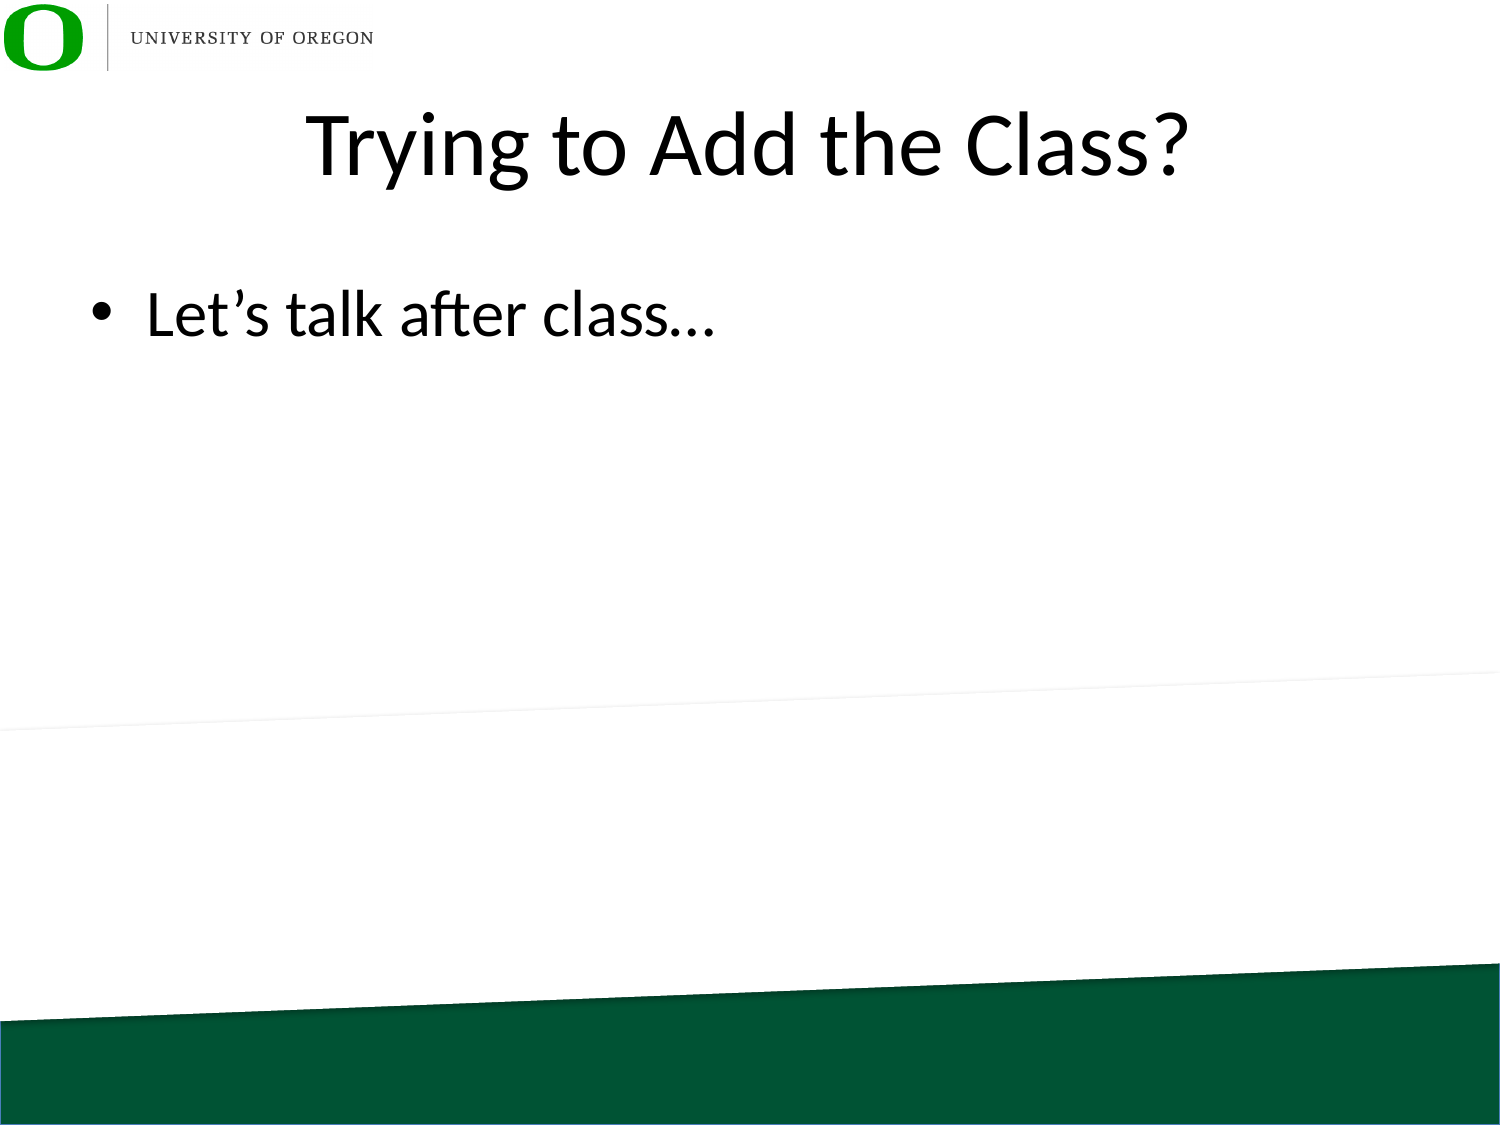

# Trying to Add the Class?
Let’s talk after class…